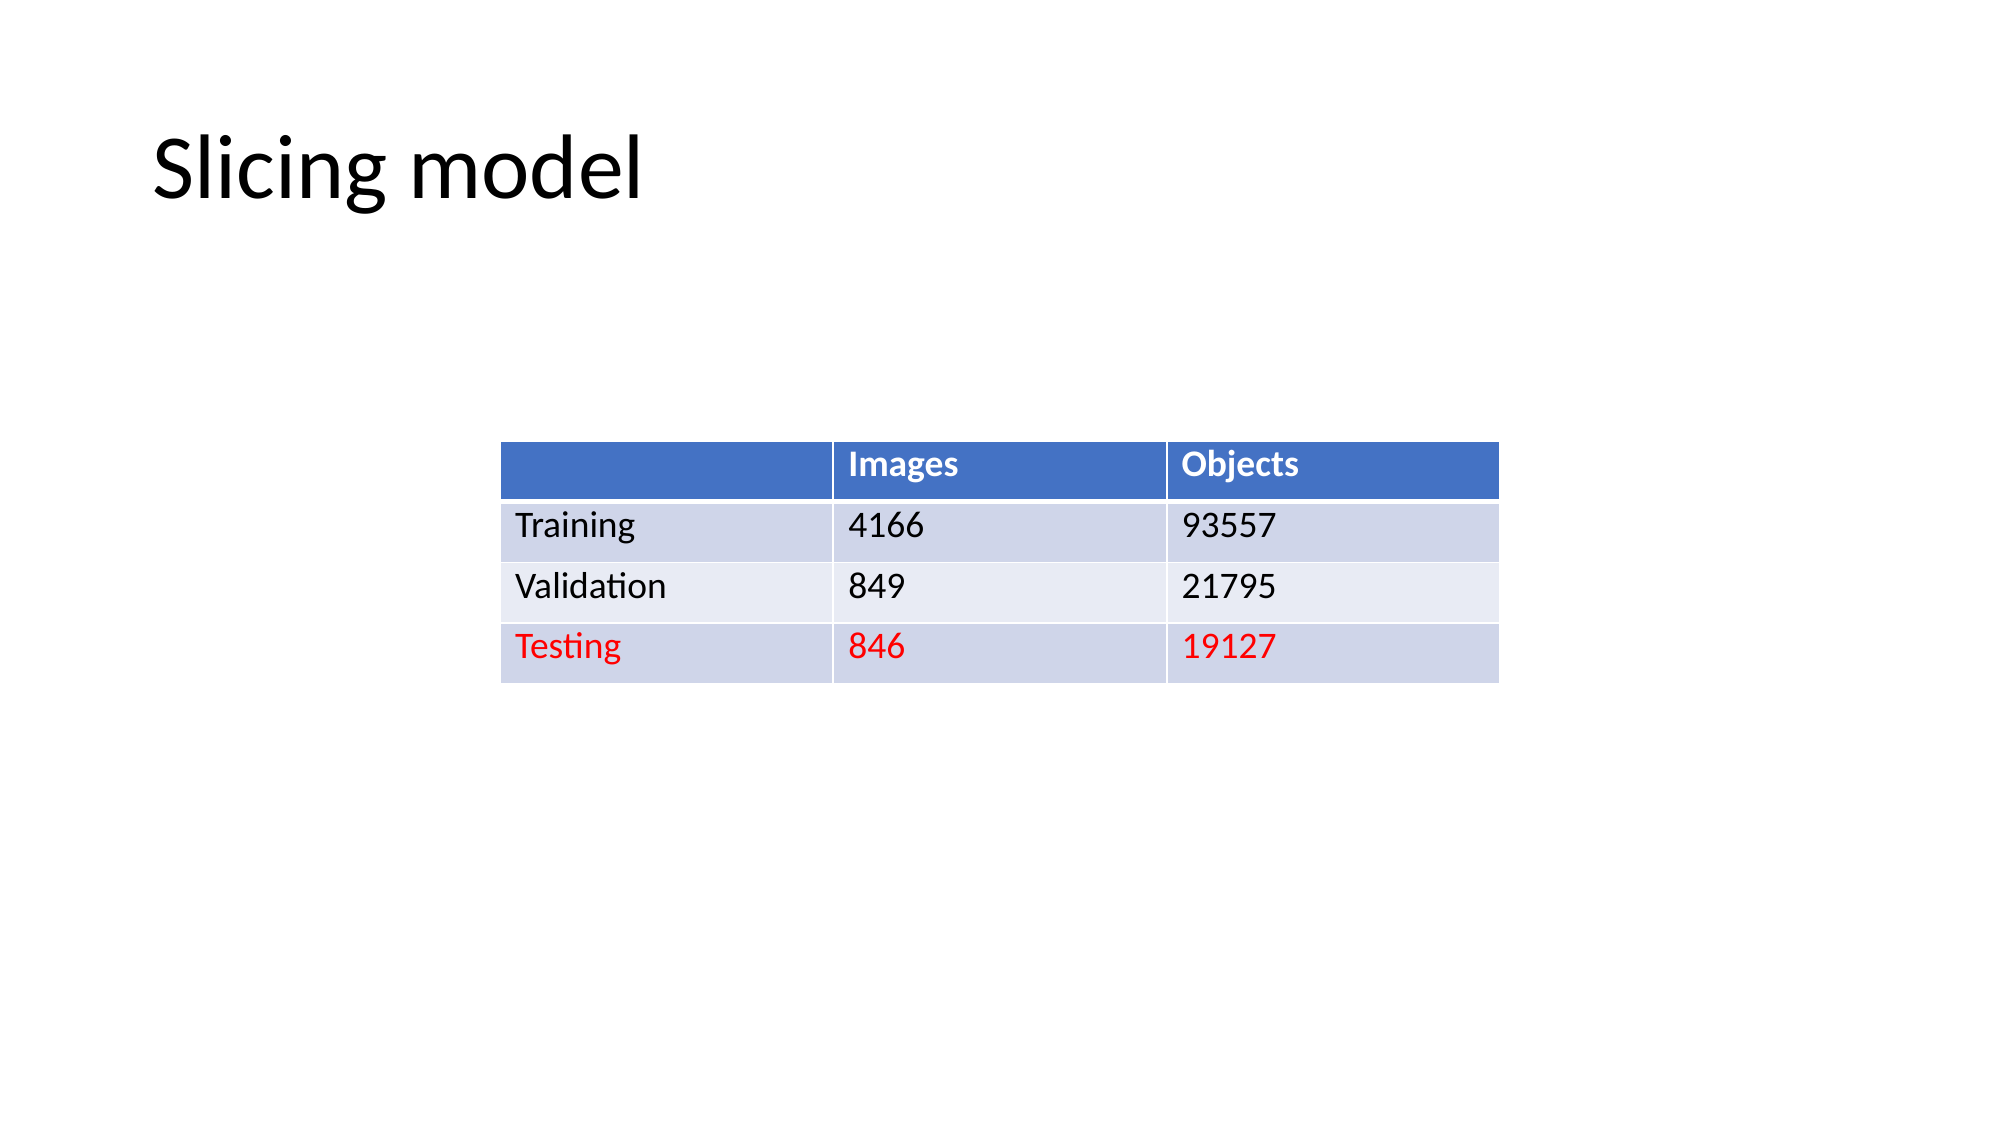

# Slicing model
|  | Images | Objects |
| --- | --- | --- |
| Training | 4166 | 93557 |
| Validation | 849 | 21795 |
| Testing | 846 | 19127 |